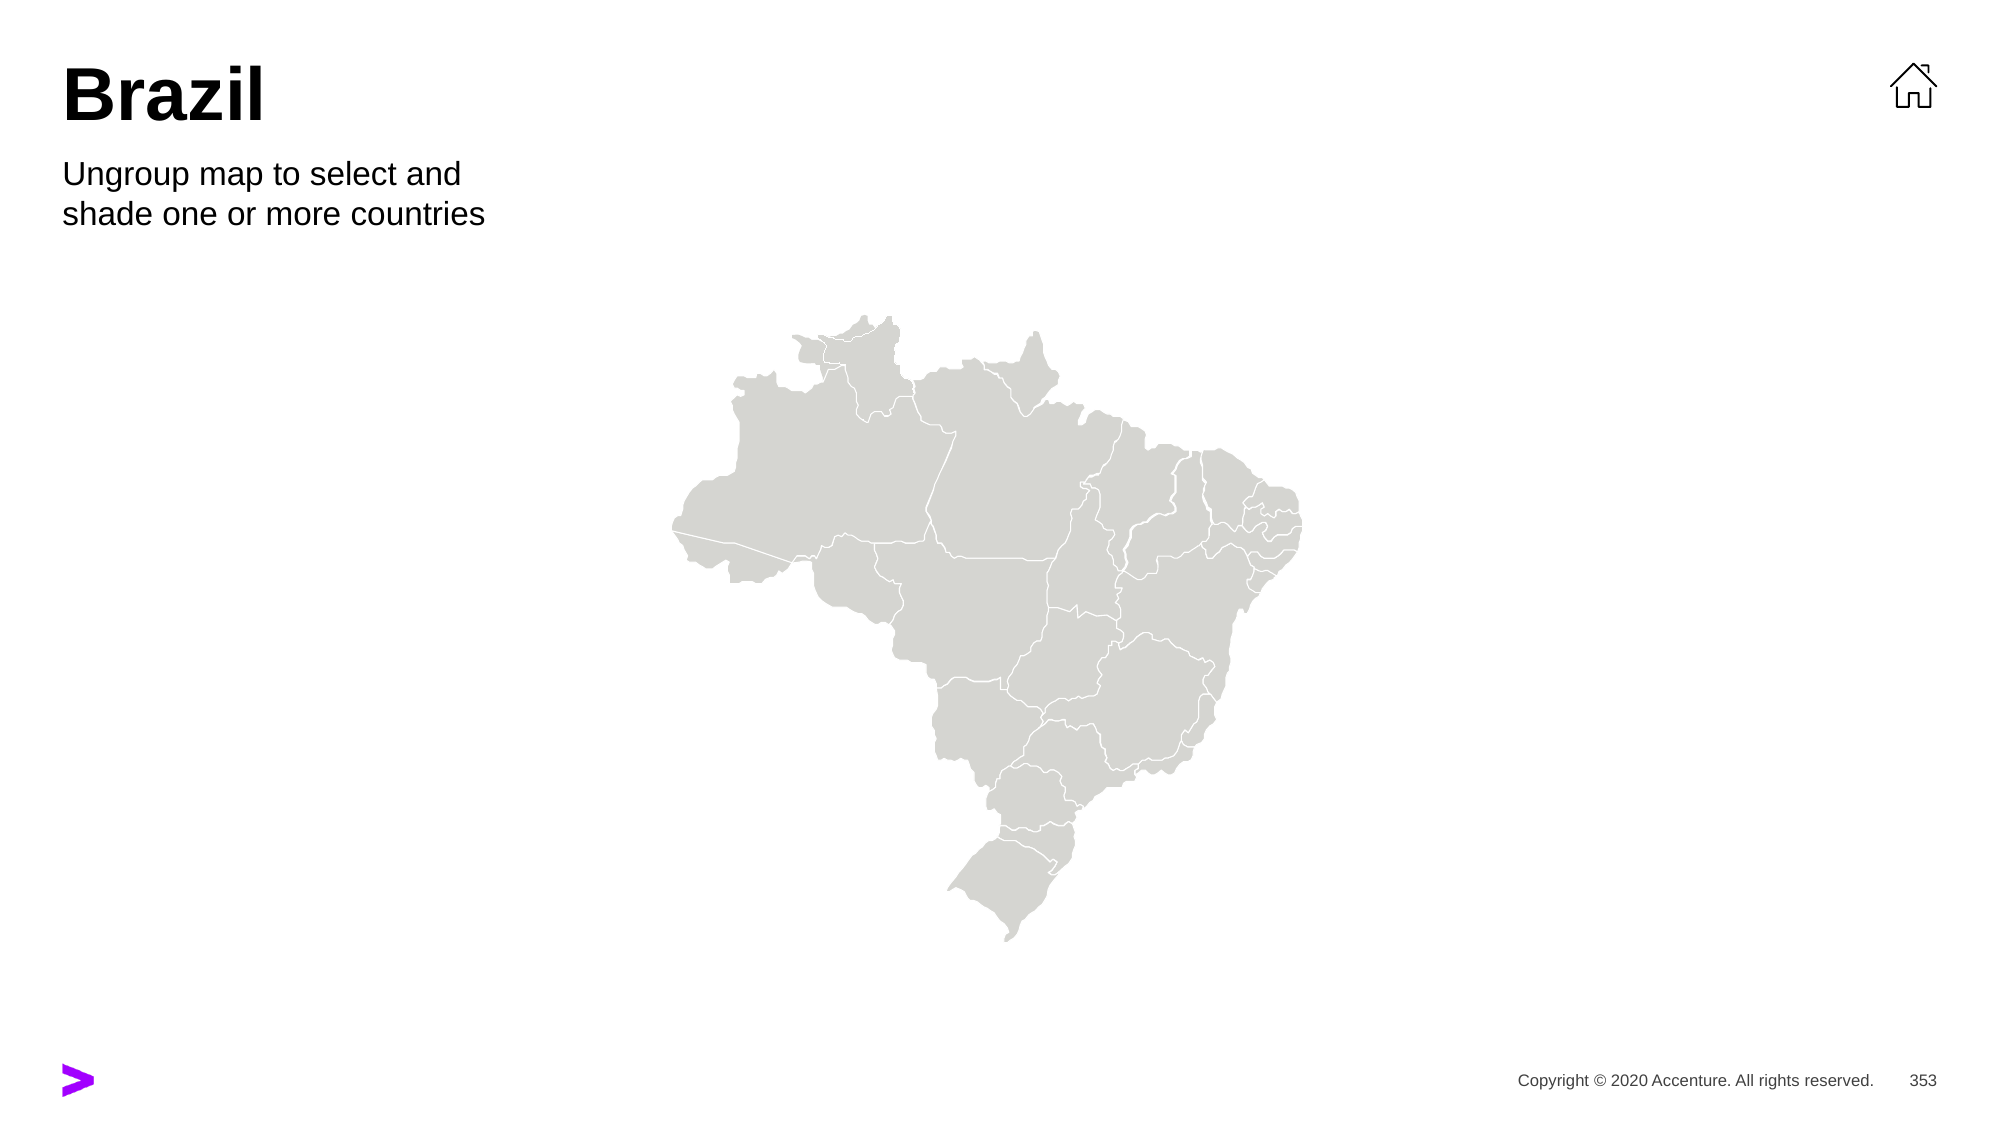

# Brazil

Ungroup map to select and
shade one or more countries